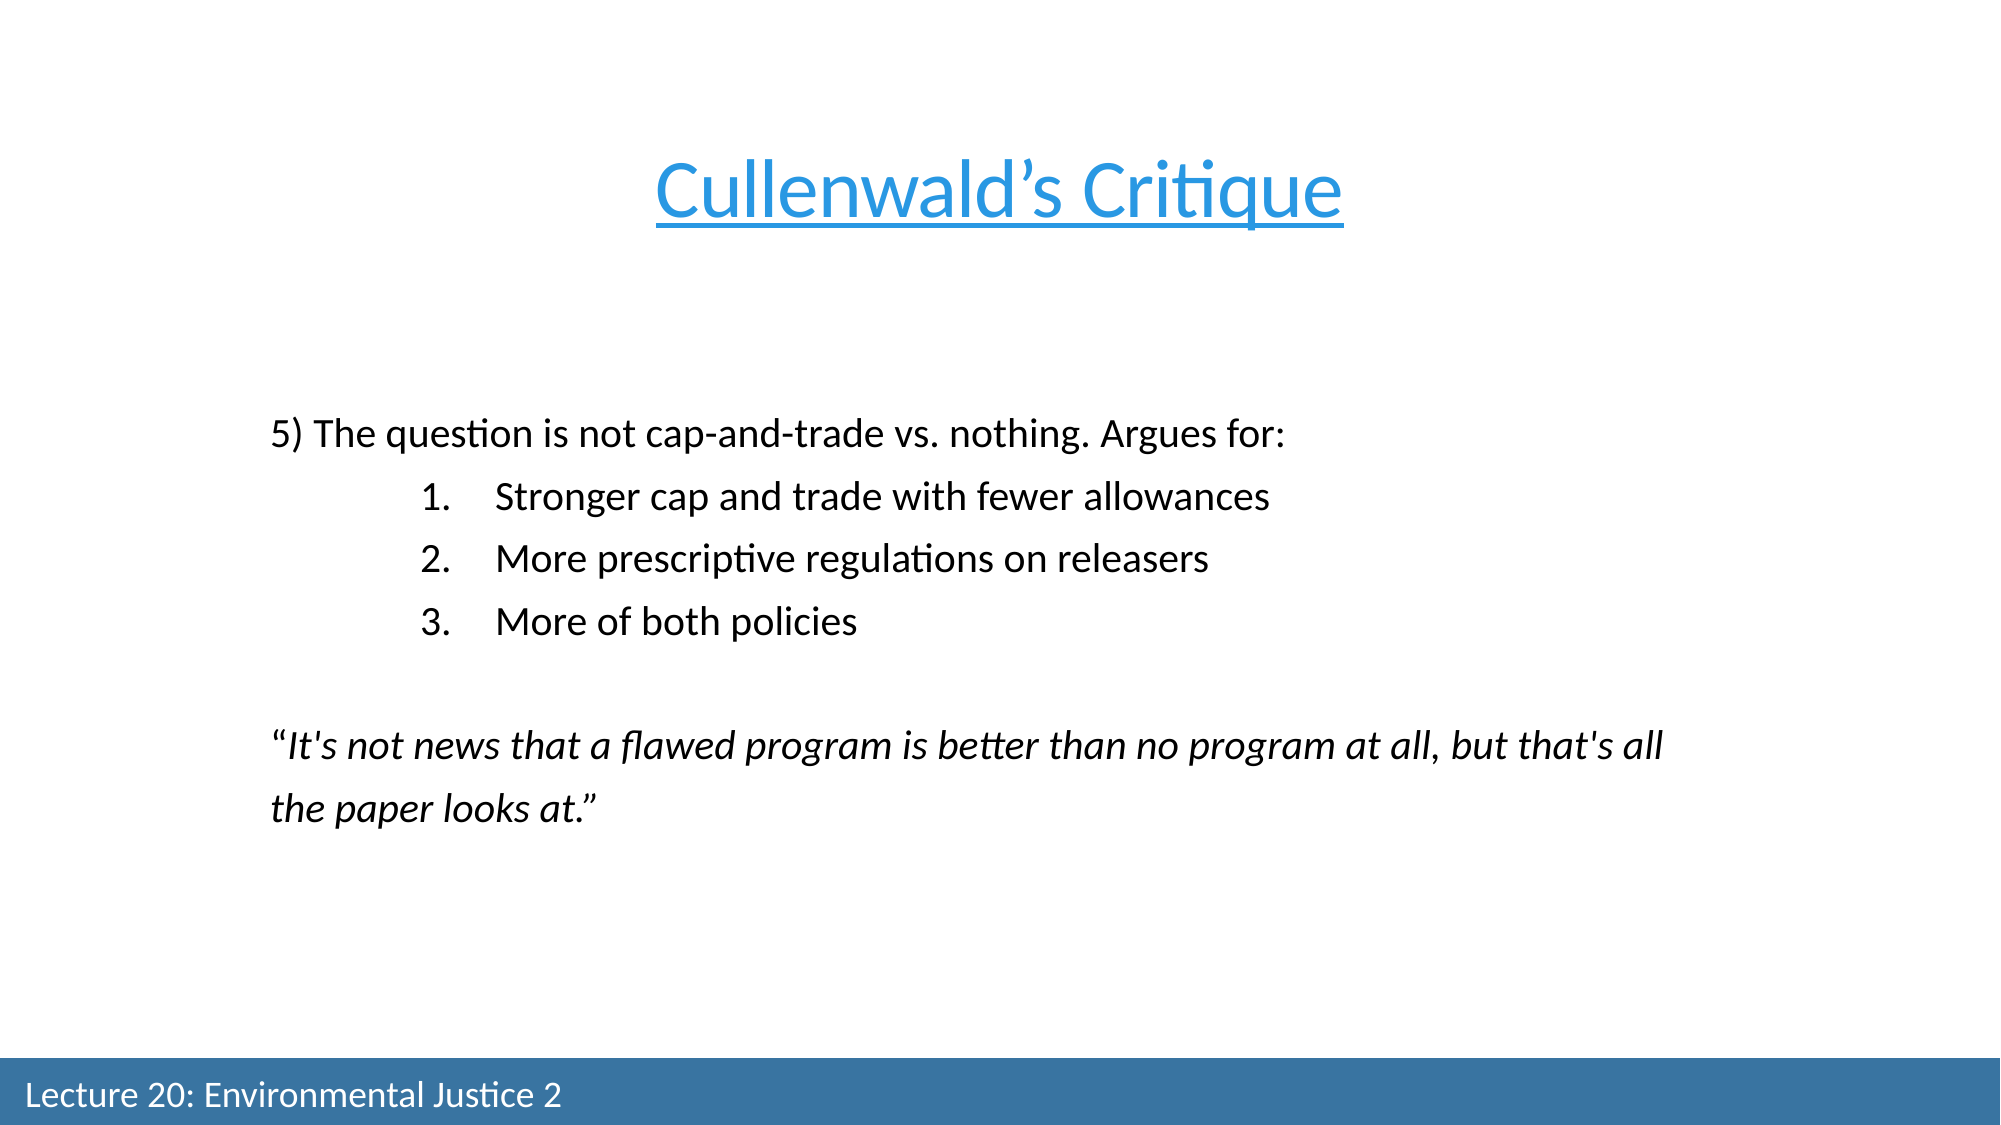

Cullenwald’s Critique

5) The question is not cap-and-trade vs. nothing. Argues for:
Stronger cap and trade with fewer allowances
More prescriptive regulations on releasers
More of both policies

“It's not news that a flawed program is better than no program at all, but that's all the paper looks at.”